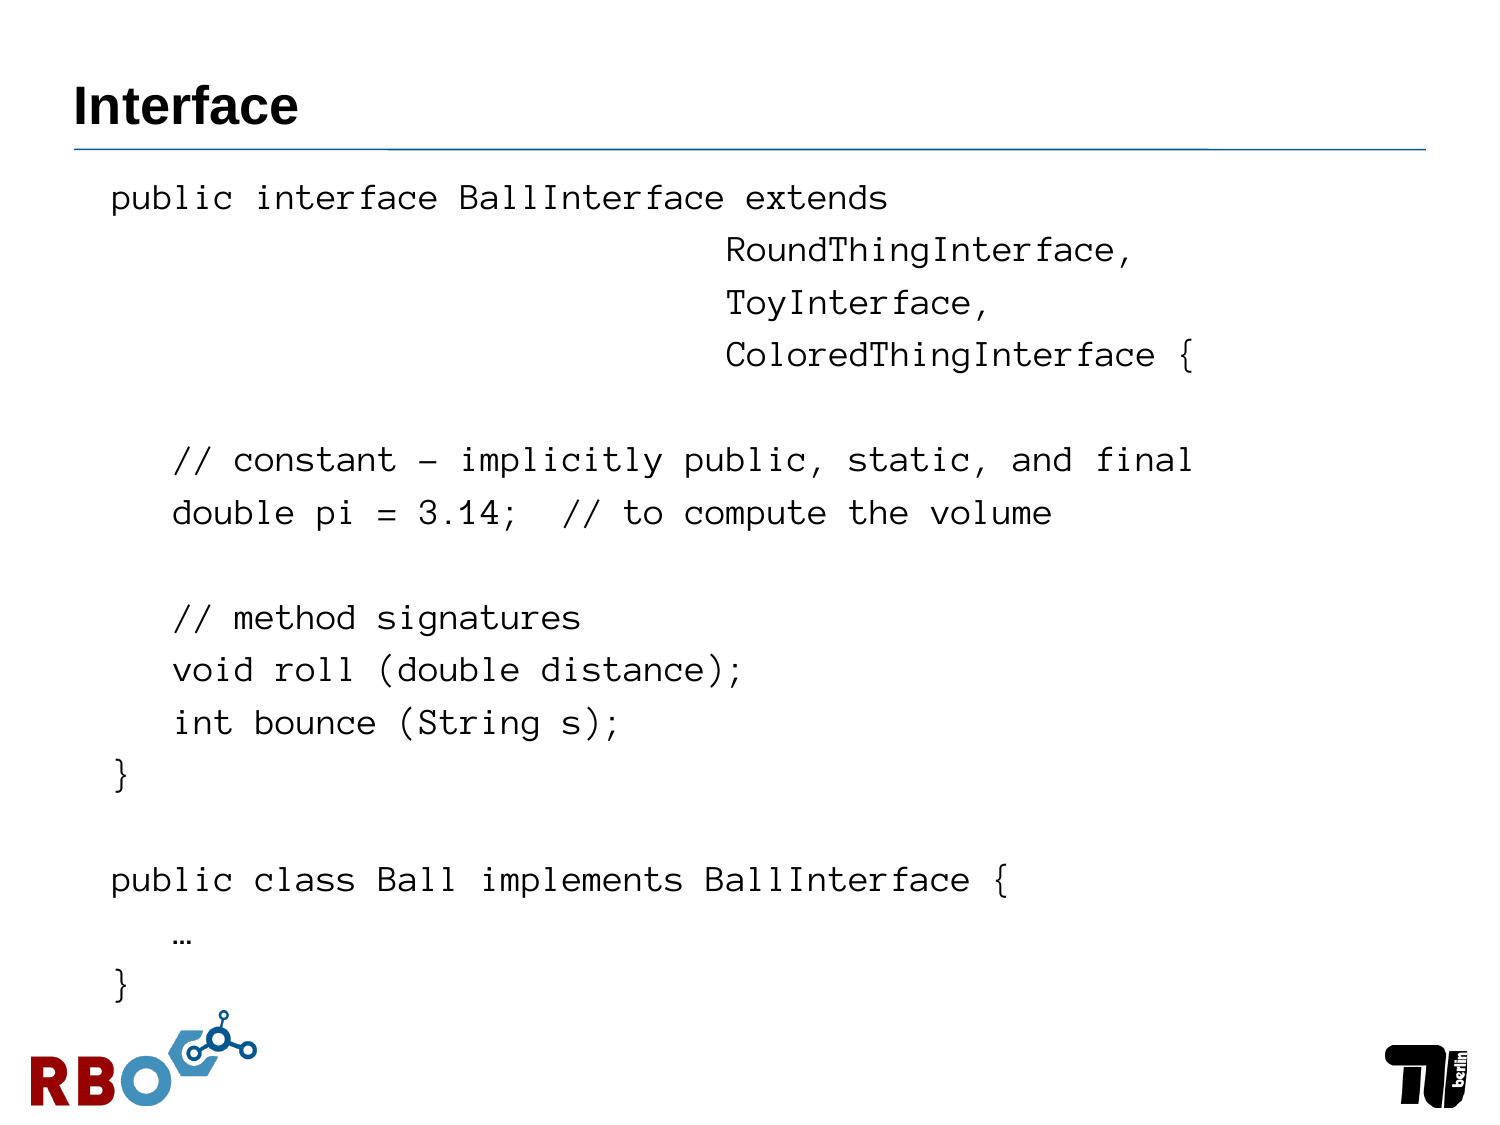

# Interface
public interface BallInterface extends
                              RoundThingInterface,
                              ToyInterface,
                              ColoredThingInterface {

   // constant - implicitly public, static, and final
   double pi = 3.14;  // to compute the volume

   // method signatures
   void roll (double distance);
   int bounce (String s);
}

public class Ball implements BallInterface {
   …
}